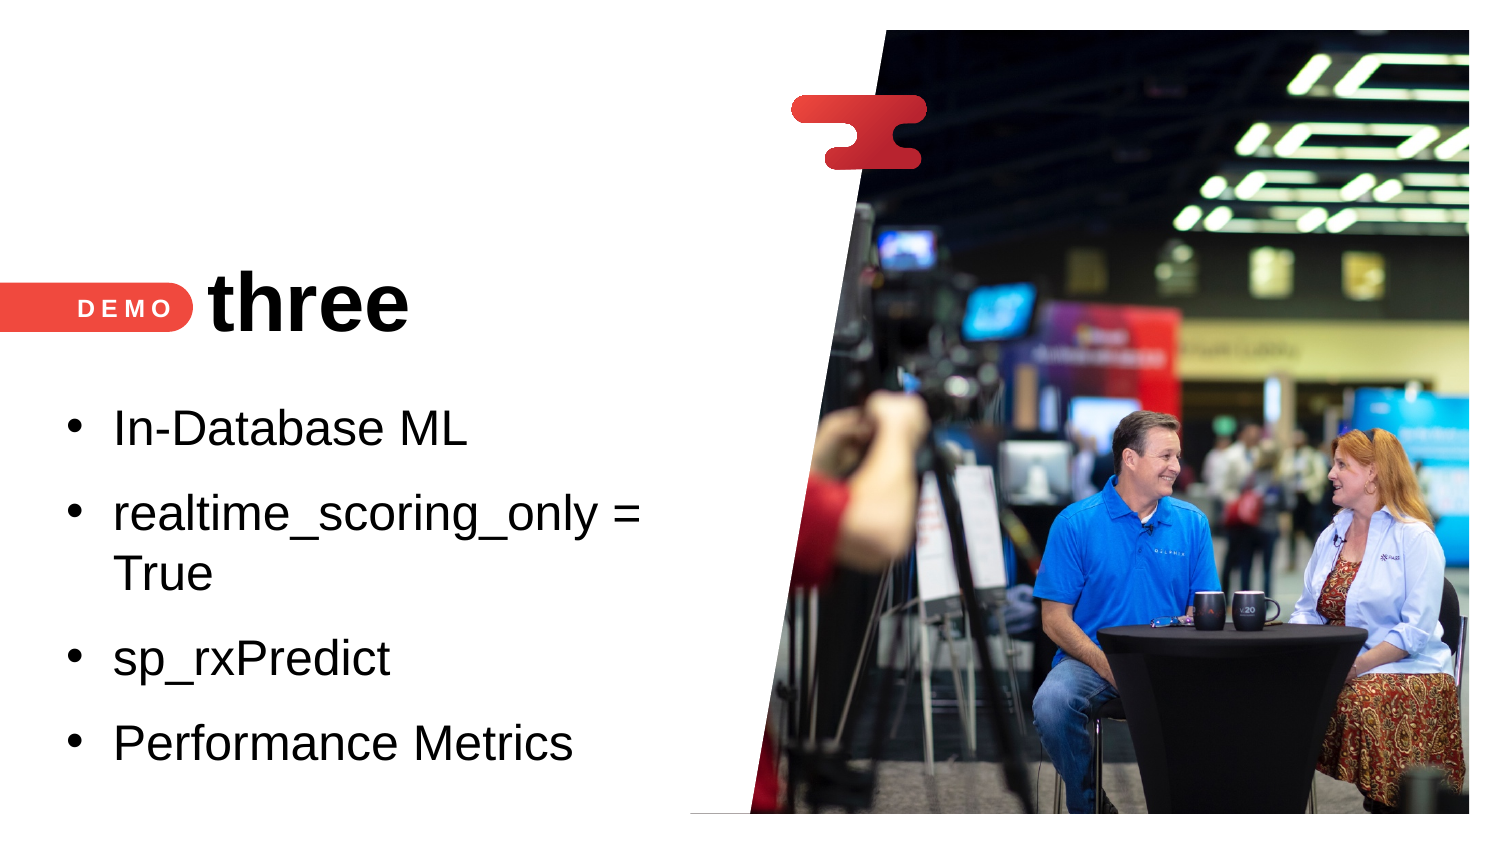

# three
In-Database ML
realtime_scoring_only = True
sp_rxPredict
Performance Metrics